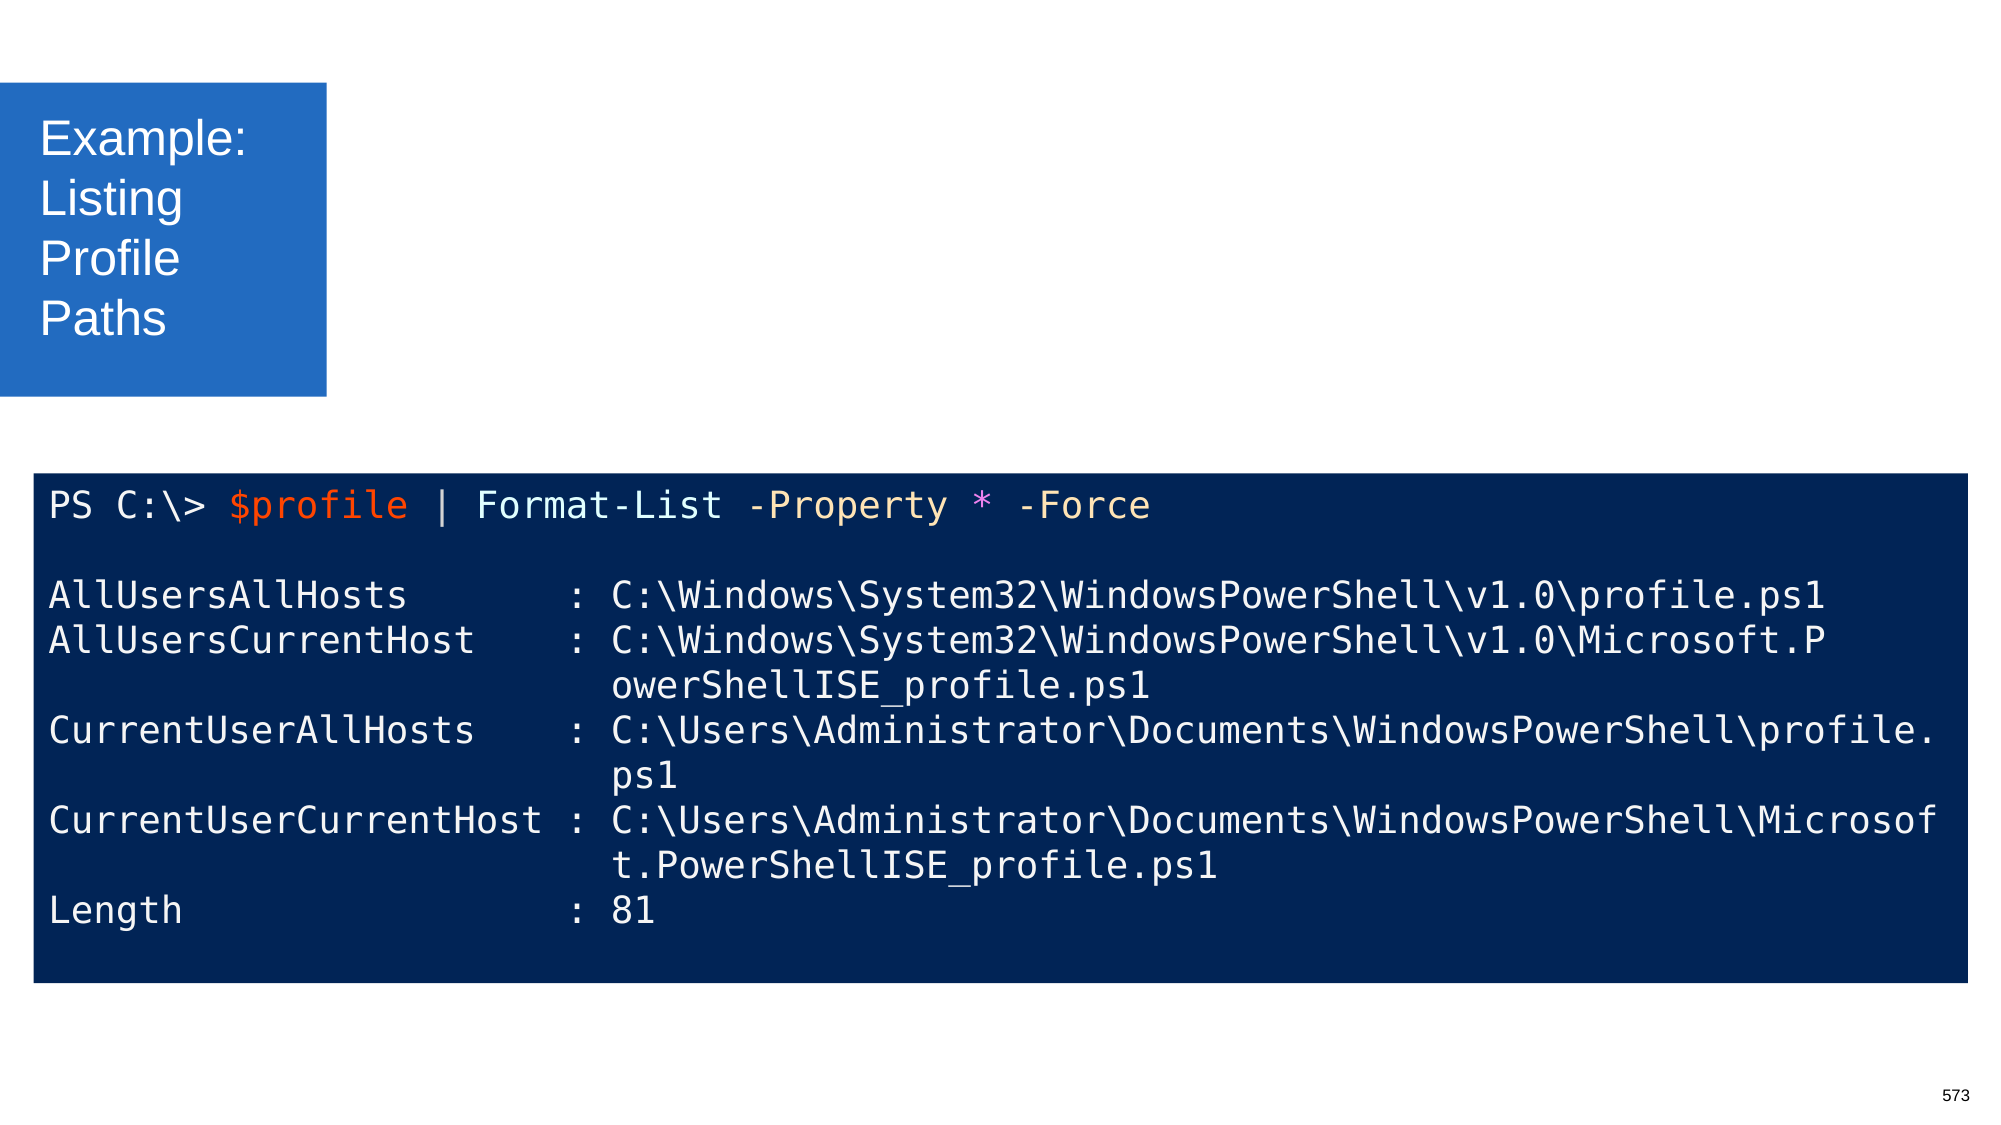

Example:
Listing Profile Paths
PS C:\> $profile | Format-List -Property * -Force

AllUsersAllHosts       : C:\Windows\System32\WindowsPowerShell\v1.0\profile.ps1
AllUsersCurrentHost    : C:\Windows\System32\WindowsPowerShell\v1.0\Microsoft.P
                         owerShellISE_profile.ps1
CurrentUserAllHosts    : C:\Users\Administrator\Documents\WindowsPowerShell\profile.
                         ps1
CurrentUserCurrentHost : C:\Users\Administrator\Documents\WindowsPowerShell\Microsof
                         t.PowerShellISE_profile.ps1
Length                 : 81

573